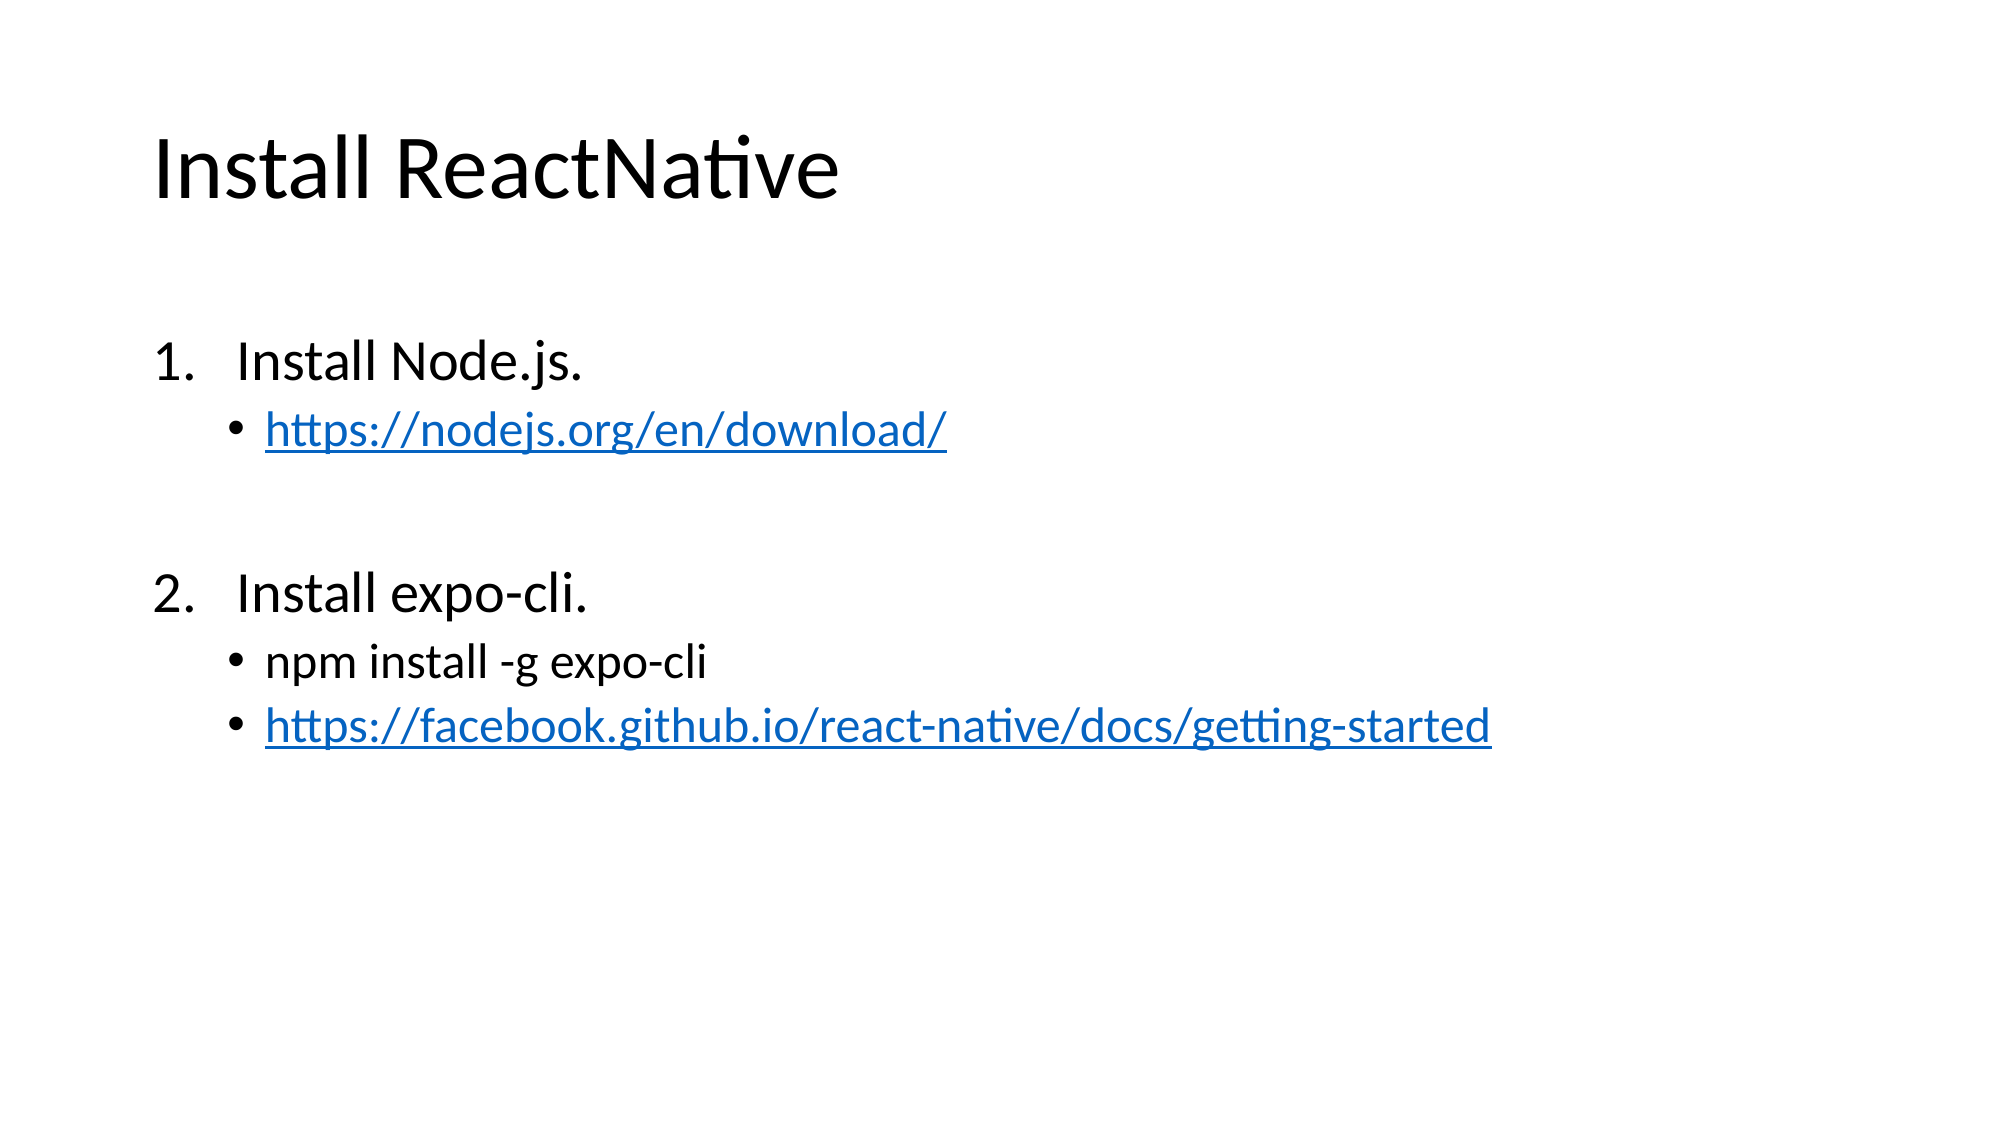

# Install ReactNative
Install Node.js.
https://nodejs.org/en/download/

Install expo-cli.
npm install -g expo-cli
https://facebook.github.io/react-native/docs/getting-started